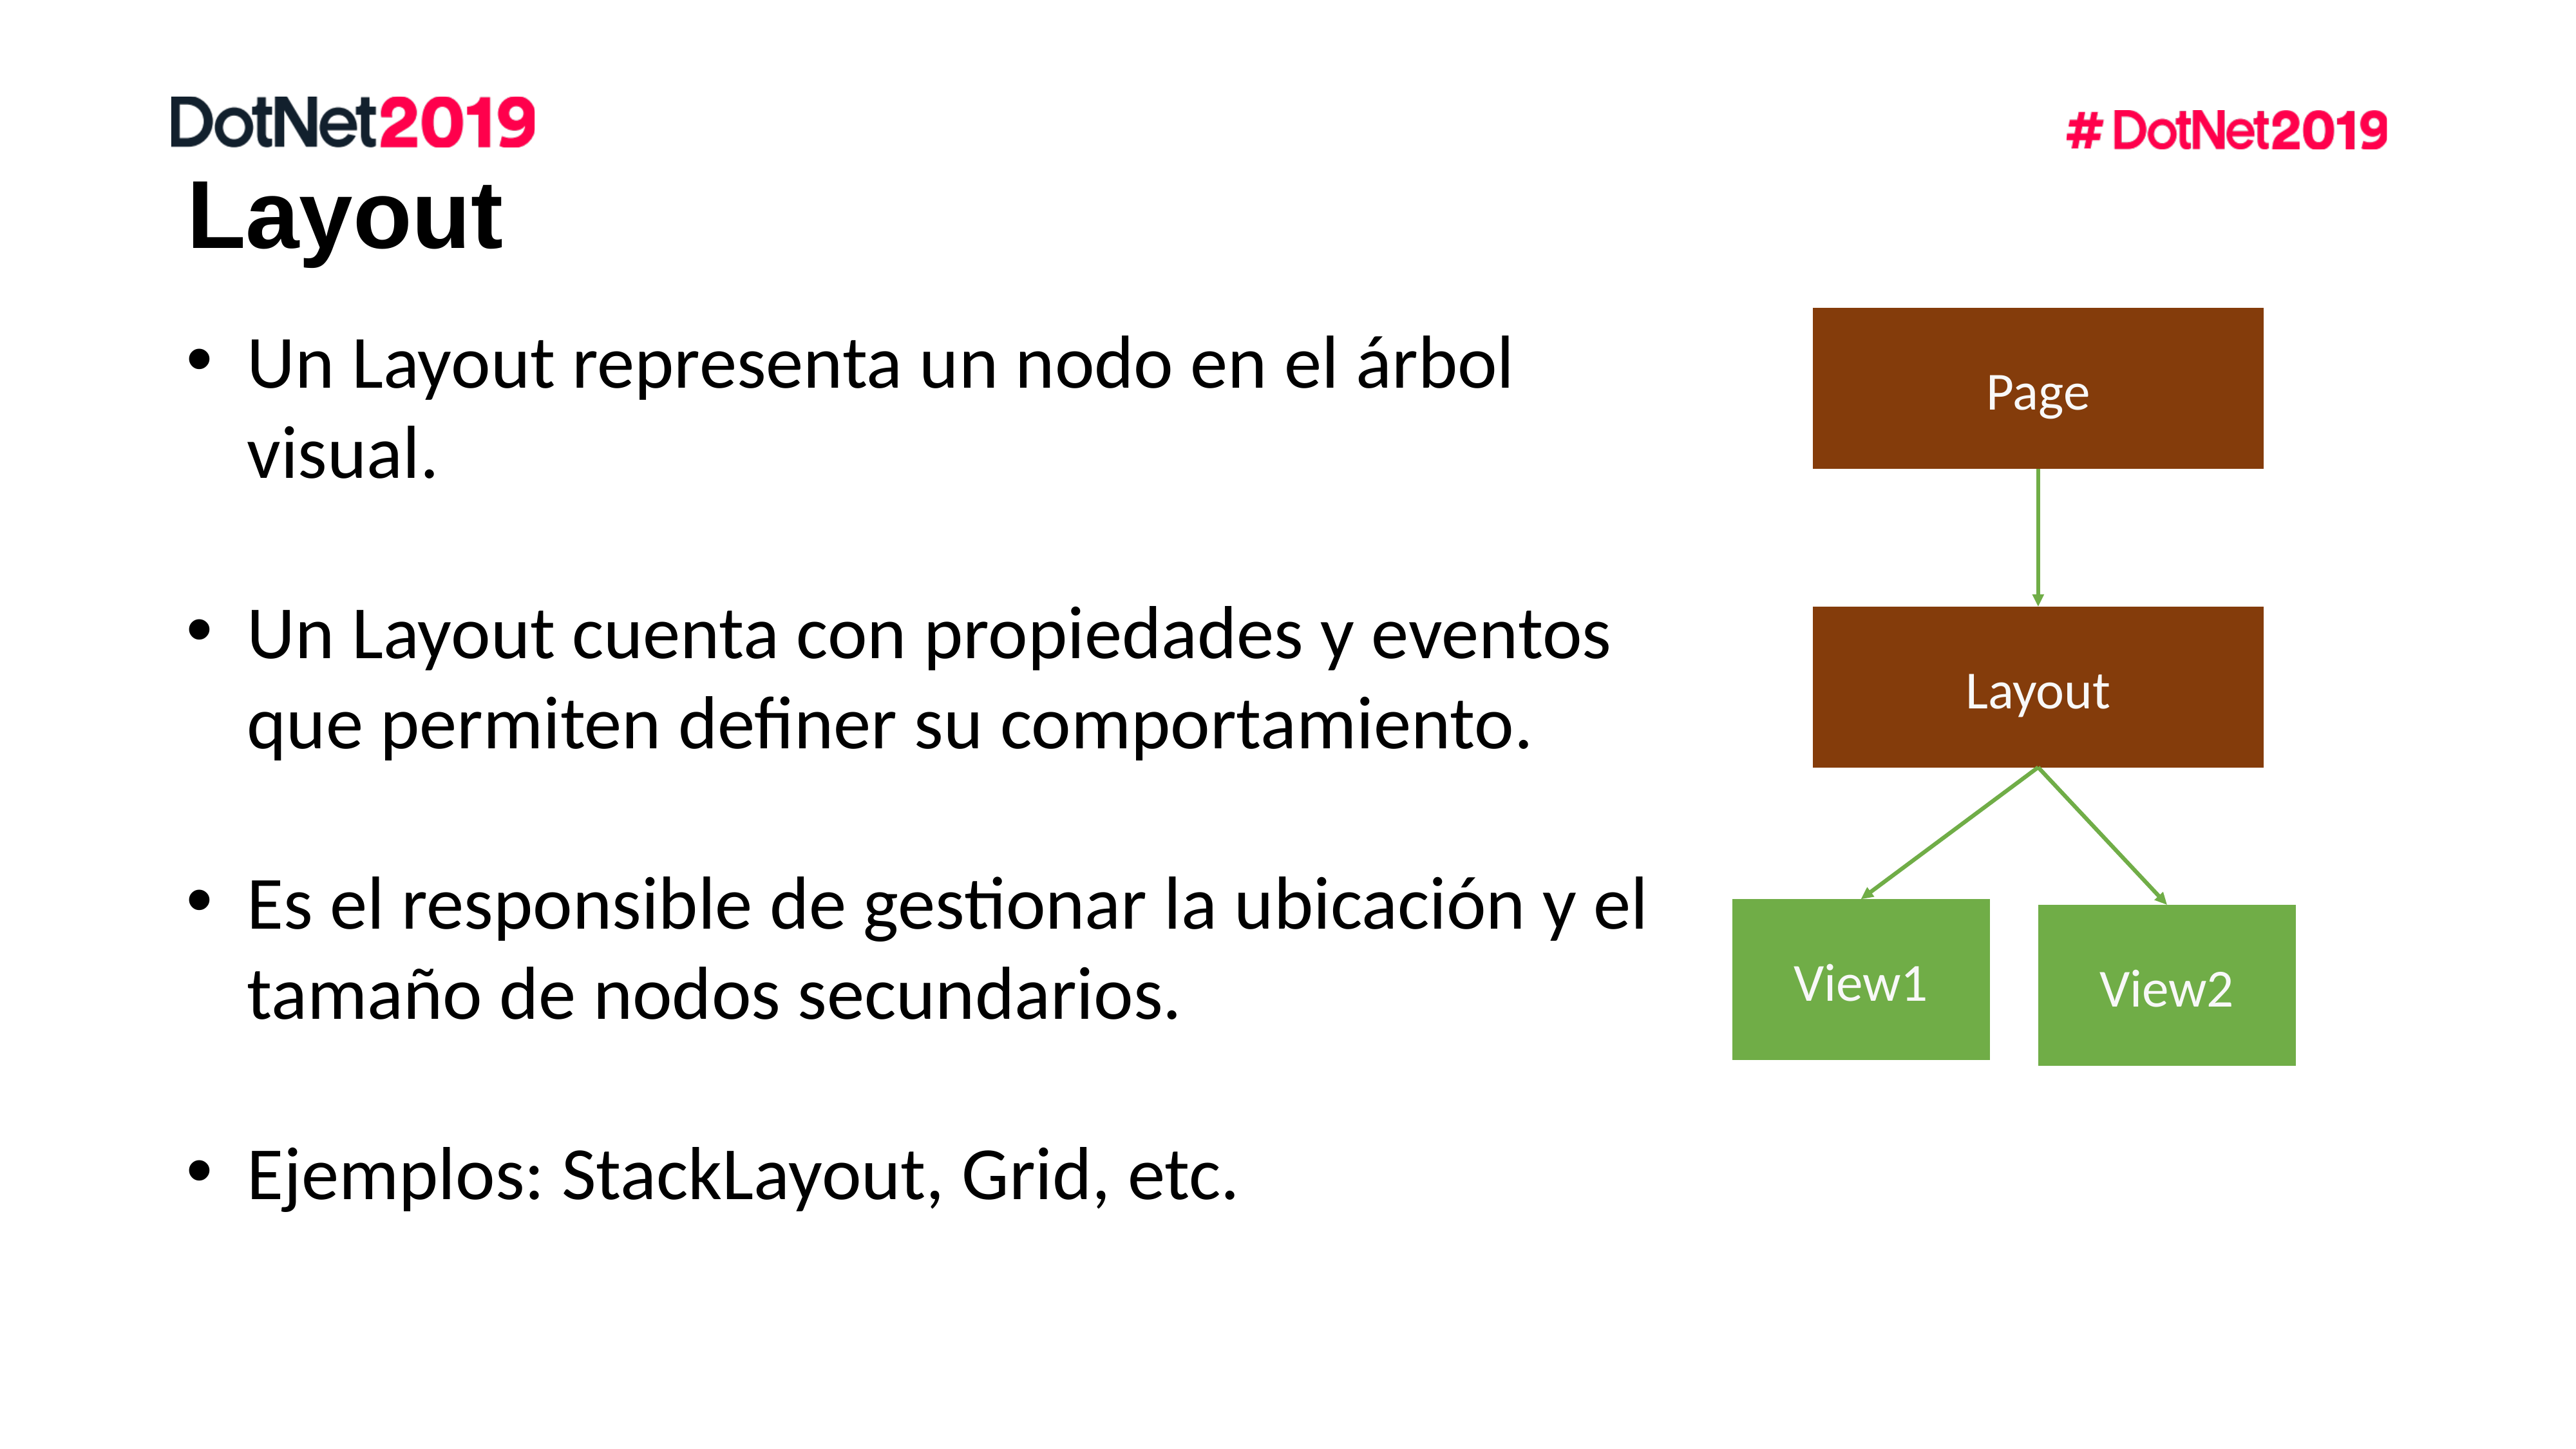

# Layout
Un Layout representa un nodo en el árbol visual.

Un Layout cuenta con propiedades y eventos que permiten definer su comportamiento.

Es el responsible de gestionar la ubicación y el tamaño de nodos secundarios.

Ejemplos: StackLayout, Grid, etc.

Page
Layout
View1
View2